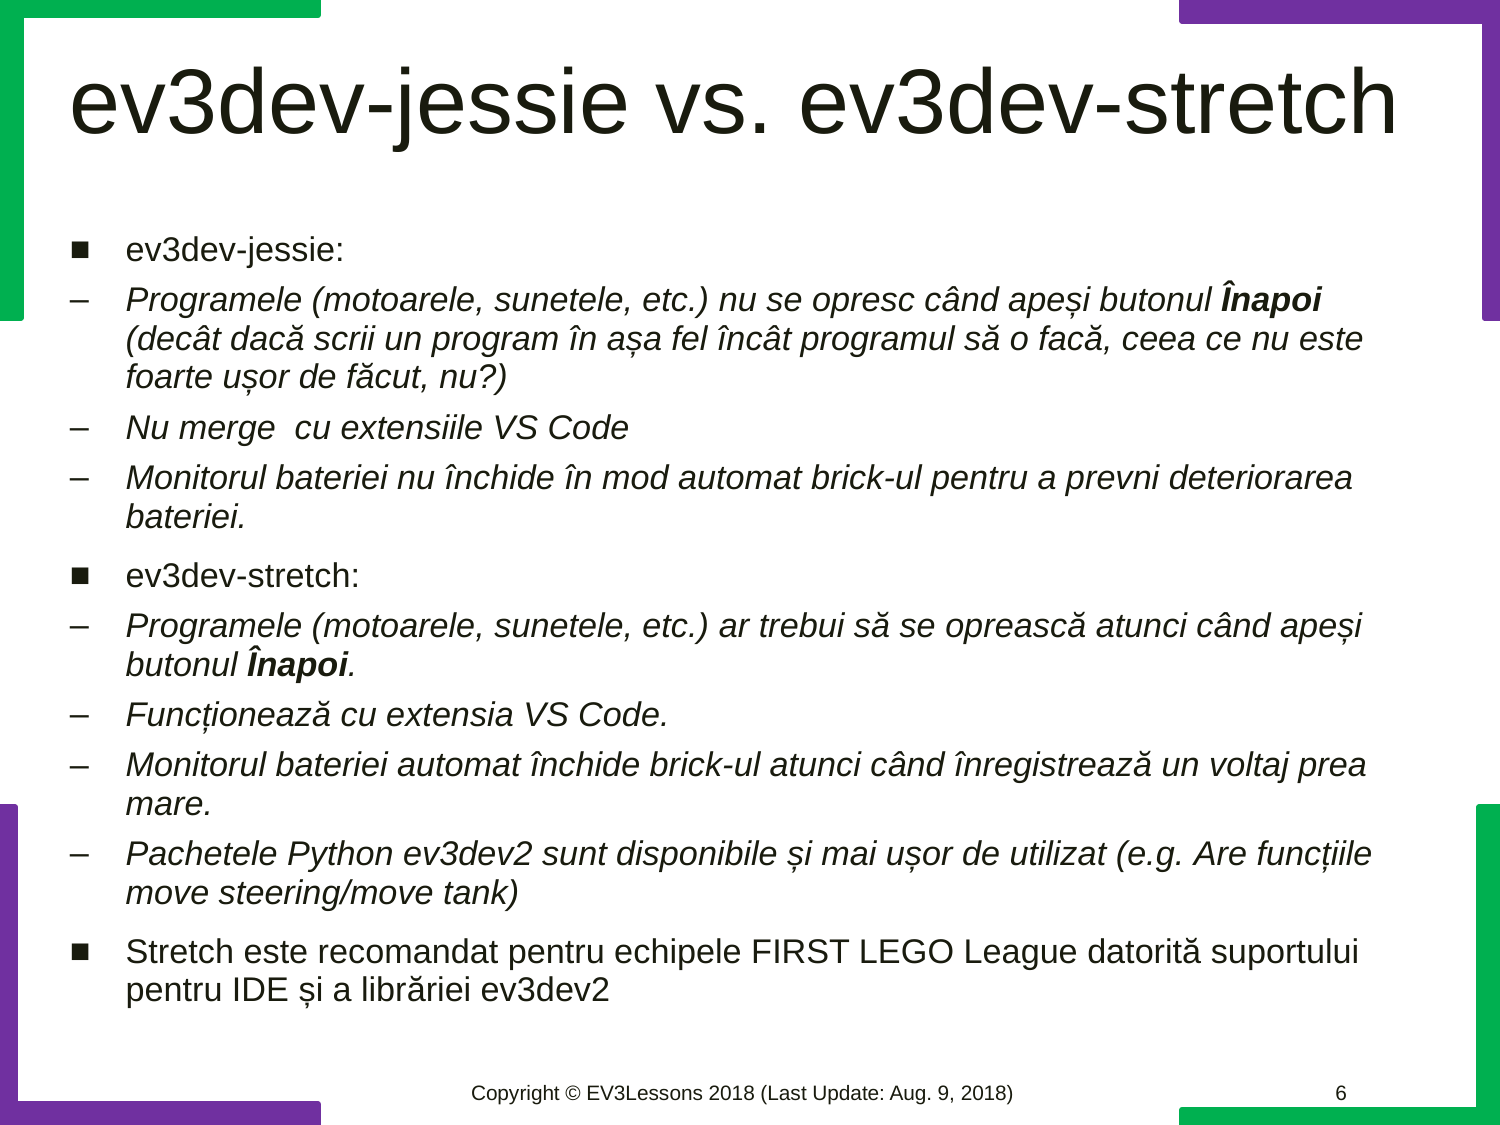

# ev3dev-jessie vs. ev3dev-stretch
ev3dev-jessie:
Programele (motoarele, sunetele, etc.) nu se opresc când apeși butonul Înapoi (decât dacă scrii un program în așa fel încât programul să o facă, ceea ce nu este foarte ușor de făcut, nu?)
Nu merge  cu extensiile VS Code
Monitorul bateriei nu închide în mod automat brick-ul pentru a prevni deteriorarea bateriei.
ev3dev-stretch:
Programele (motoarele, sunetele, etc.) ar trebui să se oprească atunci când apeși butonul Înapoi.
Funcționează cu extensia VS Code.
Monitorul bateriei automat închide brick-ul atunci când înregistrează un voltaj prea mare.
Pachetele Python ev3dev2 sunt disponibile și mai ușor de utilizat (e.g. Are funcțiile move steering/move tank)
Stretch este recomandat pentru echipele FIRST LEGO League datorită suportului pentru IDE și a librăriei ev3dev2

Copyright © EV3Lessons 2018 (Last Update: Aug. 9, 2018)
6